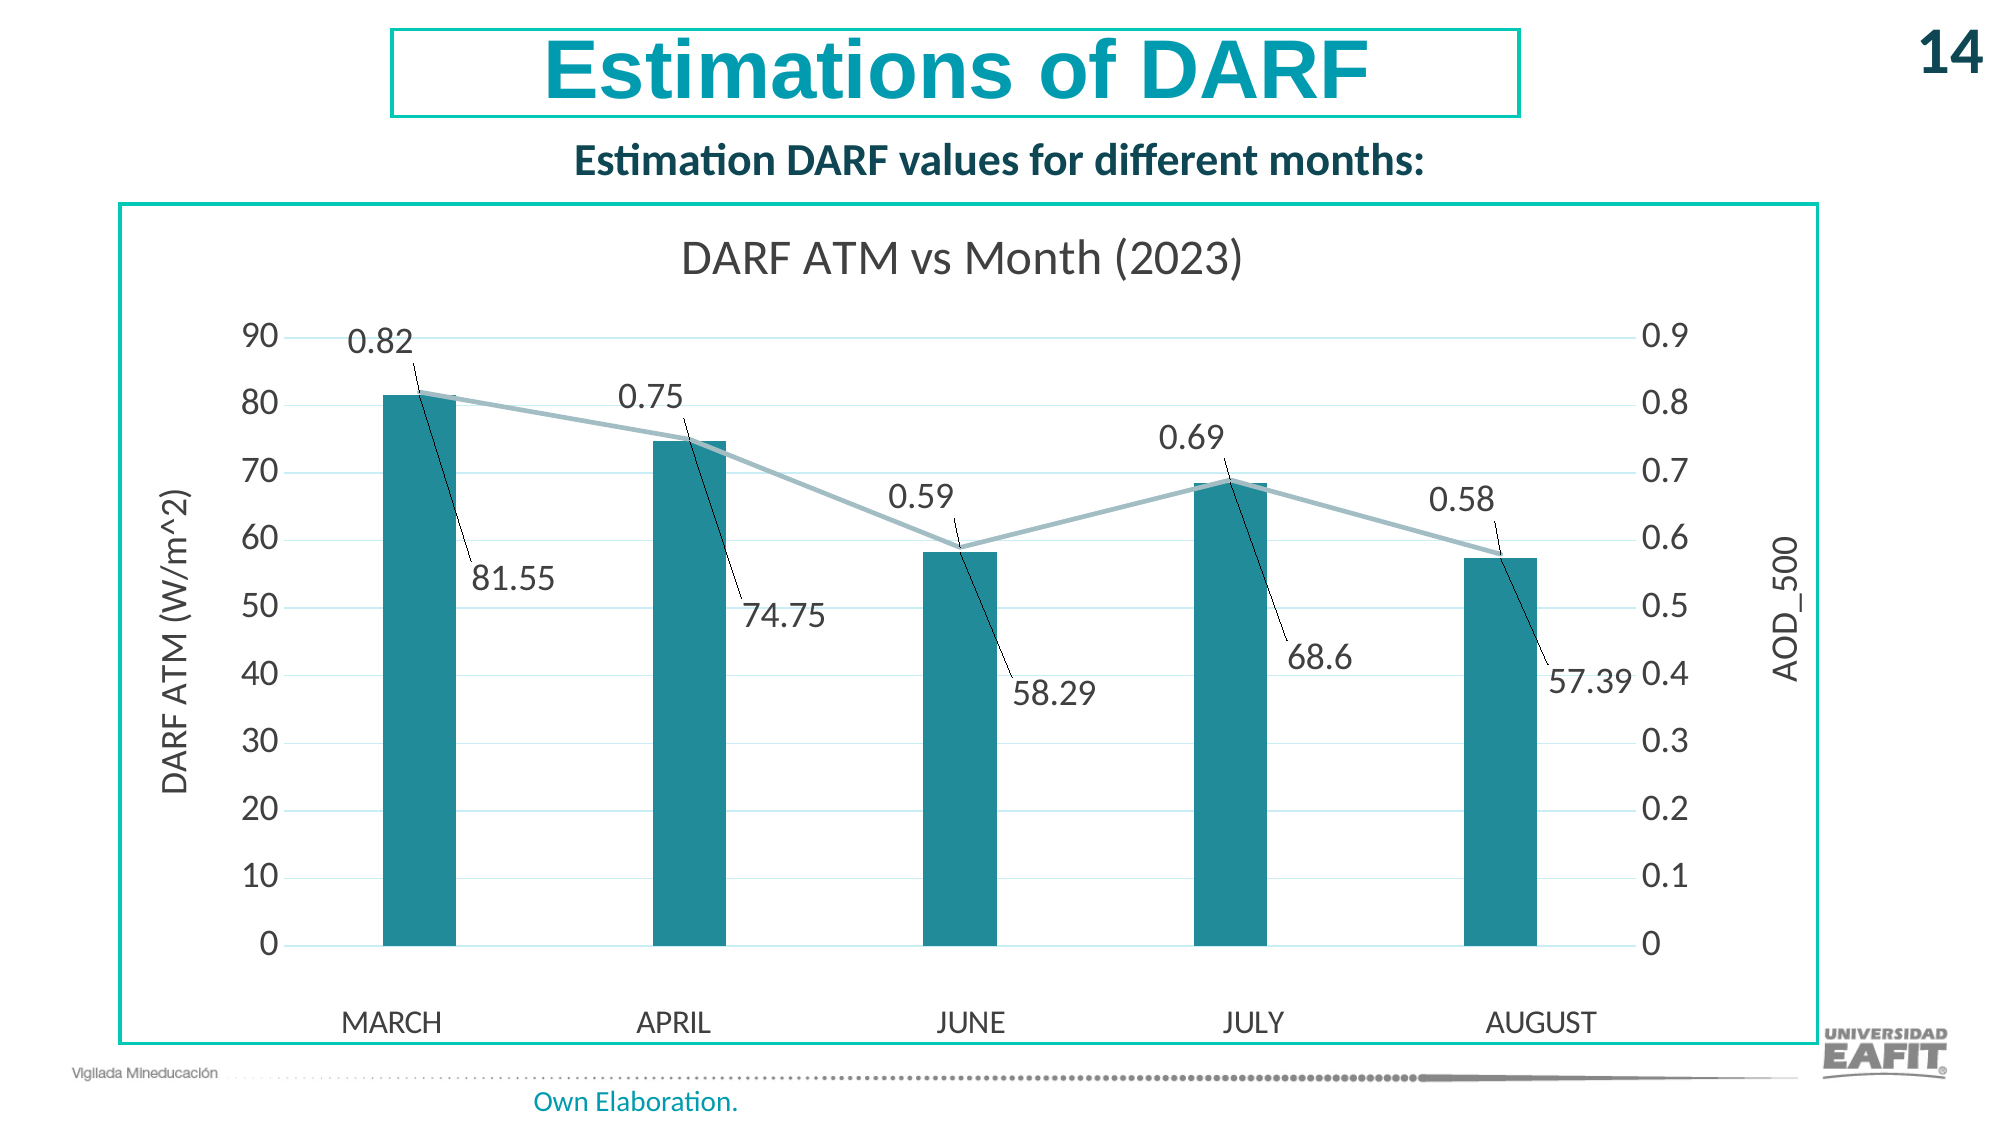

14

Estimations of DARF
Estimation DARF values for different months:

### Chart: DARF ATM vs Month (2023)

| Category |  |  |
|---|---|---|
Own Elaboration.